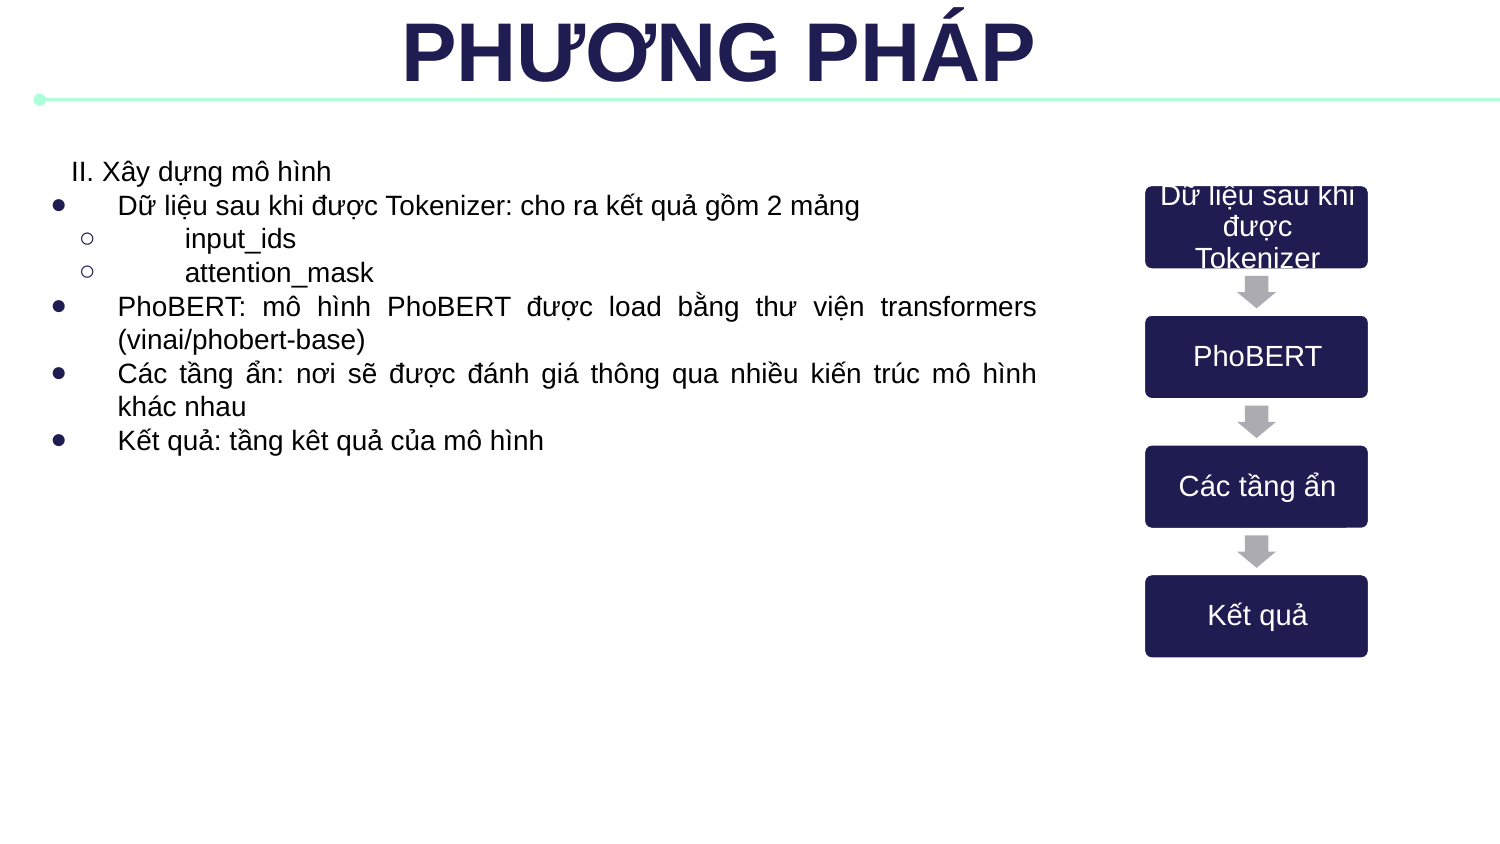

# Phương pháp
II. Xây dựng mô hình
Dữ liệu sau khi được Tokenizer: cho ra kết quả gồm 2 mảng
input_ids
attention_mask
PhoBERT: mô hình PhoBERT được load bằng thư viện transformers (vinai/phobert-base)
Các tầng ẩn: nơi sẽ được đánh giá thông qua nhiều kiến trúc mô hình khác nhau
Kết quả: tầng kêt quả của mô hình

Dữ liệu sau khi được Tokenizer

PhoBERT

Các tầng ẩn

Kết quả